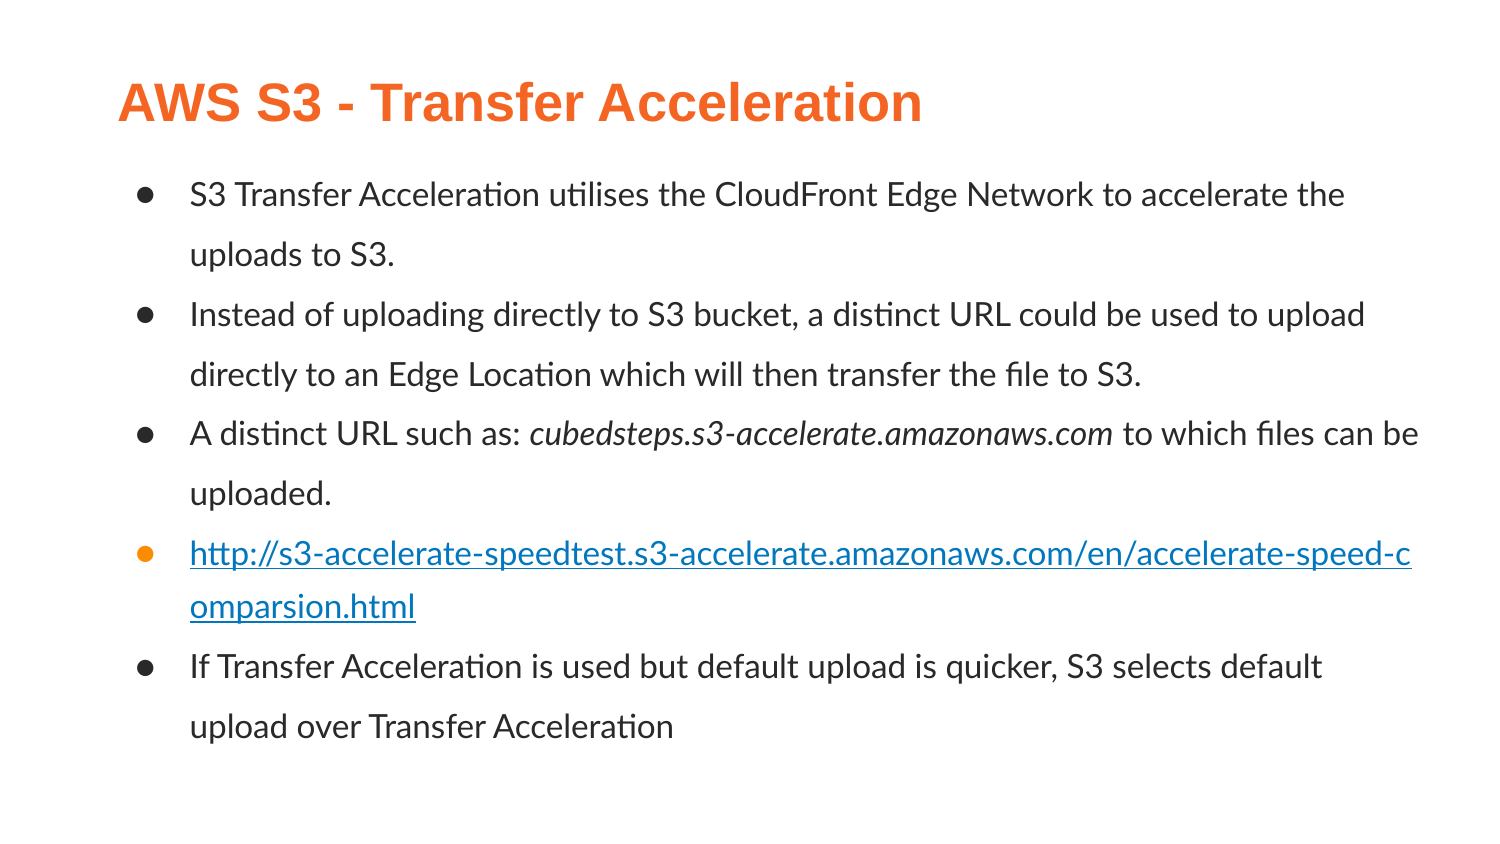

AWS S3 - Transfer Acceleration
S3 Transfer Acceleration utilises the CloudFront Edge Network to accelerate the uploads to S3.
Instead of uploading directly to S3 bucket, a distinct URL could be used to upload directly to an Edge Location which will then transfer the file to S3.
A distinct URL such as: cubedsteps.s3-accelerate.amazonaws.com to which files can be uploaded.
http://s3-accelerate-speedtest.s3-accelerate.amazonaws.com/en/accelerate-speed-comparsion.html
If Transfer Acceleration is used but default upload is quicker, S3 selects default upload over Transfer Acceleration